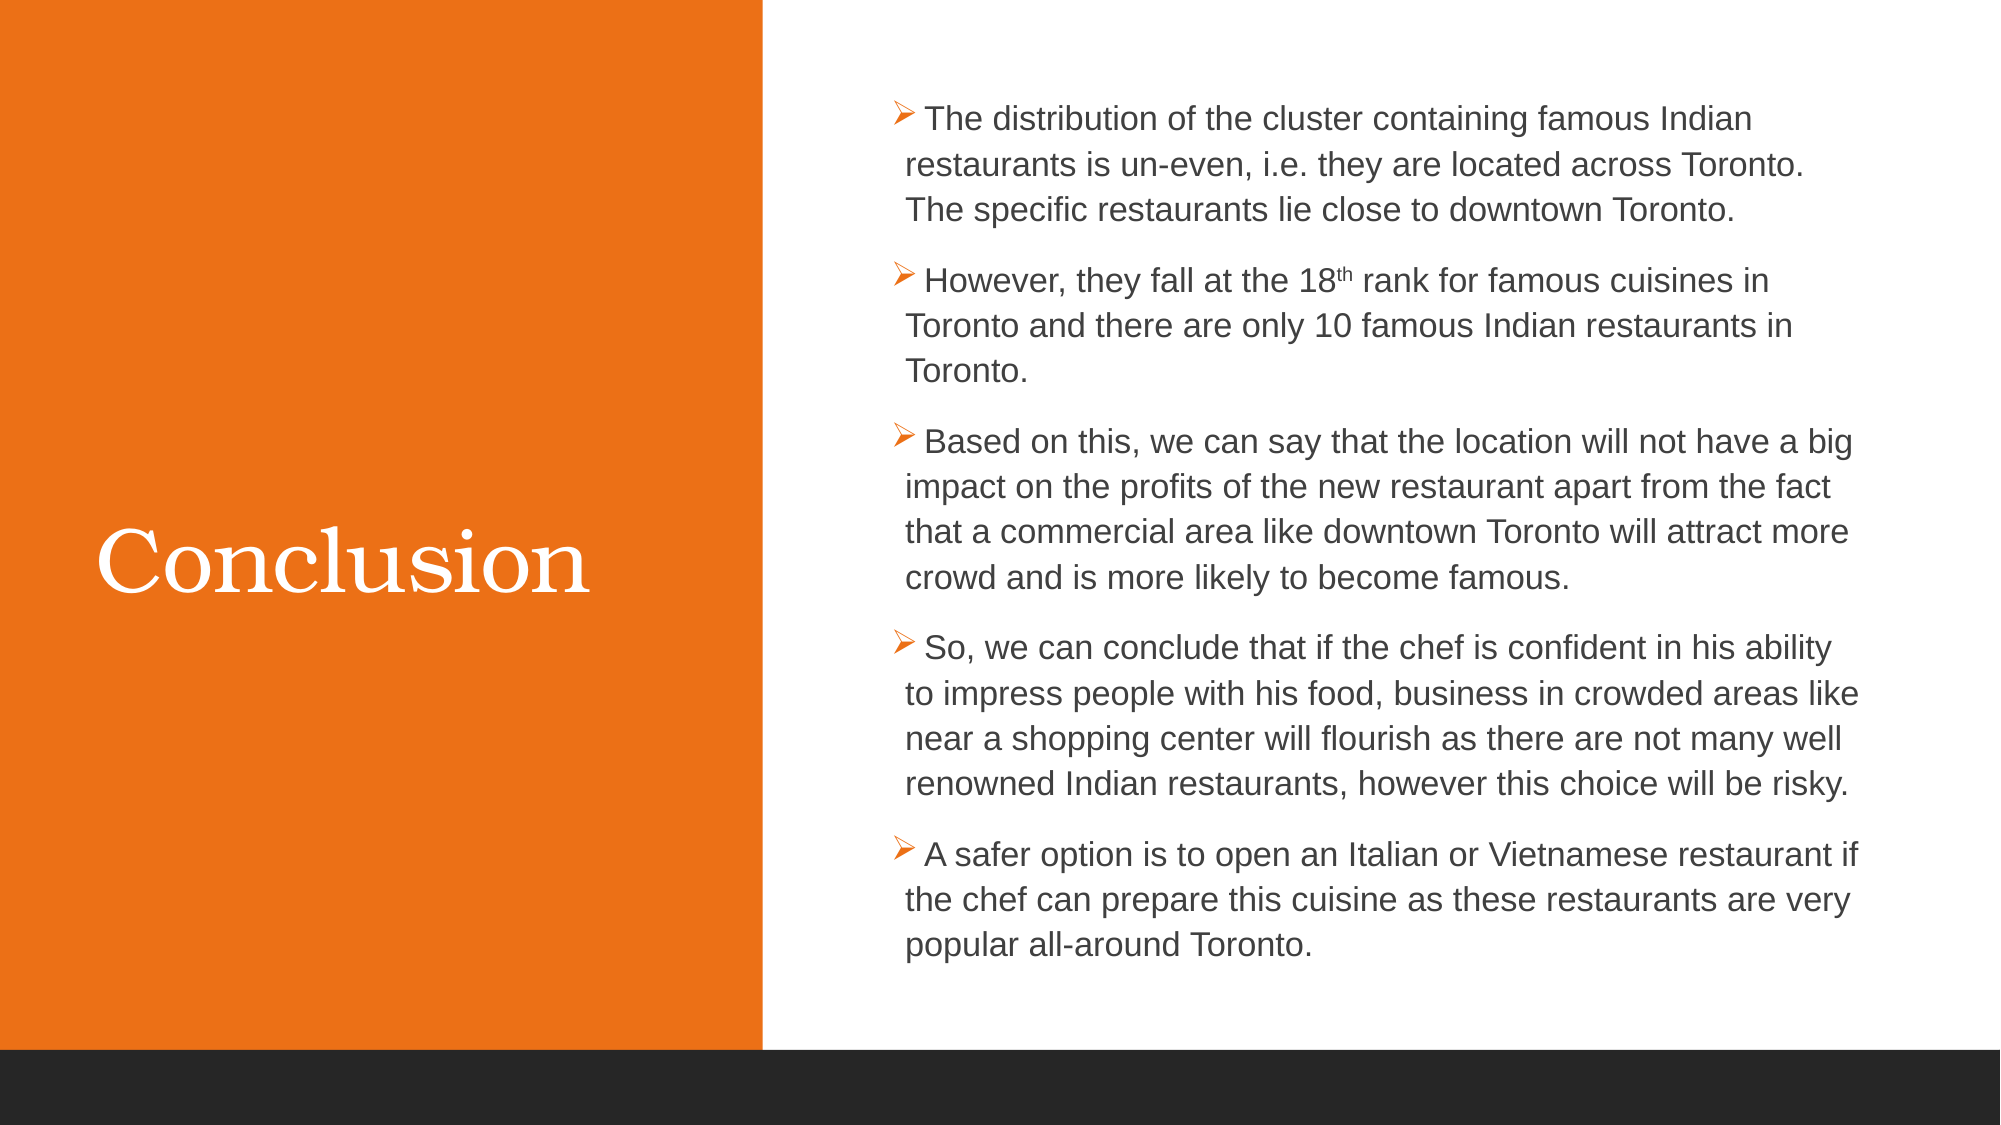

The distribution of the cluster containing famous Indian restaurants is un-even, i.e. they are located across Toronto. The specific restaurants lie close to downtown Toronto.
 However, they fall at the 18th rank for famous cuisines in Toronto and there are only 10 famous Indian restaurants in Toronto.
 Based on this, we can say that the location will not have a big impact on the profits of the new restaurant apart from the fact that a commercial area like downtown Toronto will attract more crowd and is more likely to become famous.
 So, we can conclude that if the chef is confident in his ability to impress people with his food, business in crowded areas like near a shopping center will flourish as there are not many well renowned Indian restaurants, however this choice will be risky.
 A safer option is to open an Italian or Vietnamese restaurant if the chef can prepare this cuisine as these restaurants are very popular all-around Toronto.
# Conclusion